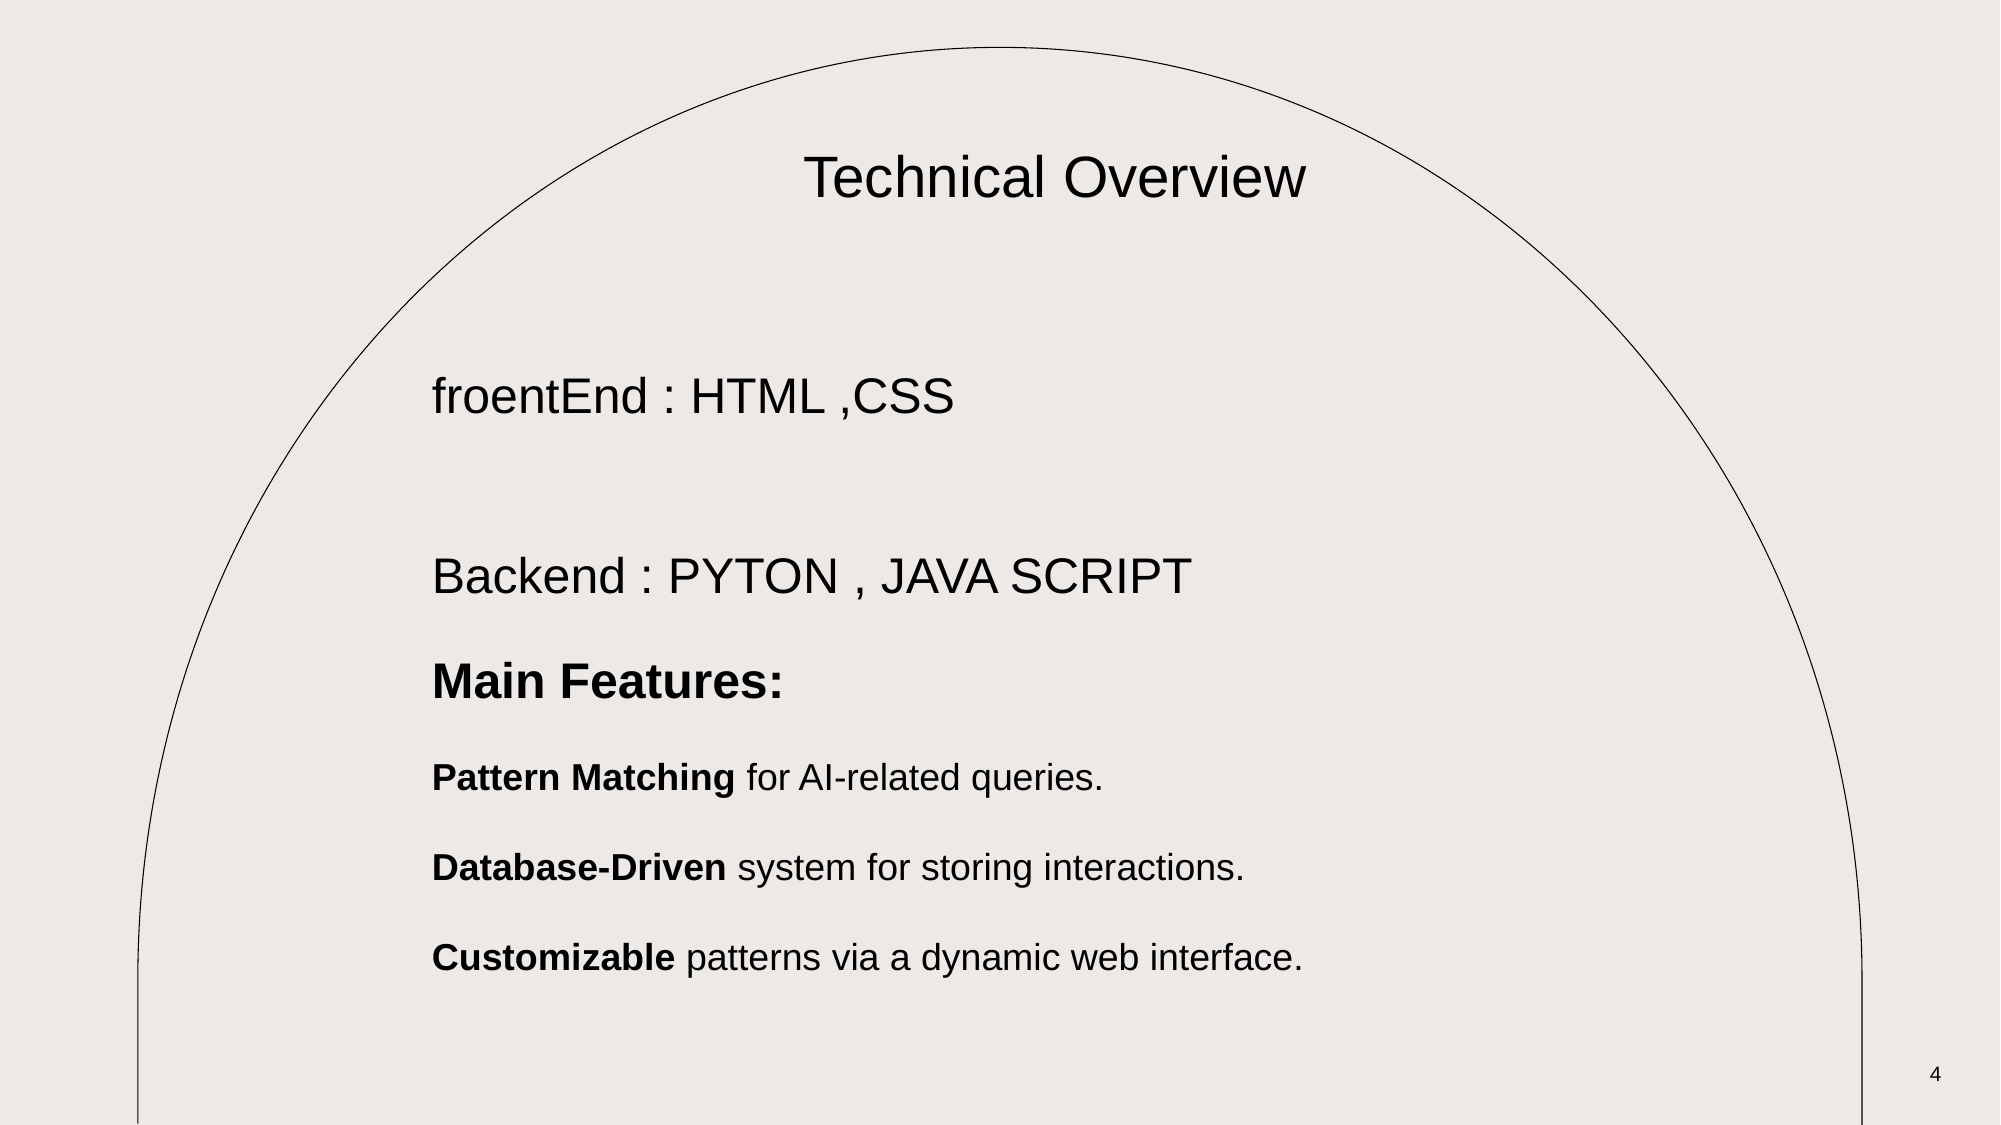

Technical Overview
froentEnd : HTML ,CSS

Backend : PYTON , JAVA SCRIPT

Main Features:

Pattern Matching for AI-related queries.

Database-Driven system for storing interactions.

Customizable patterns via a dynamic web interface.

4